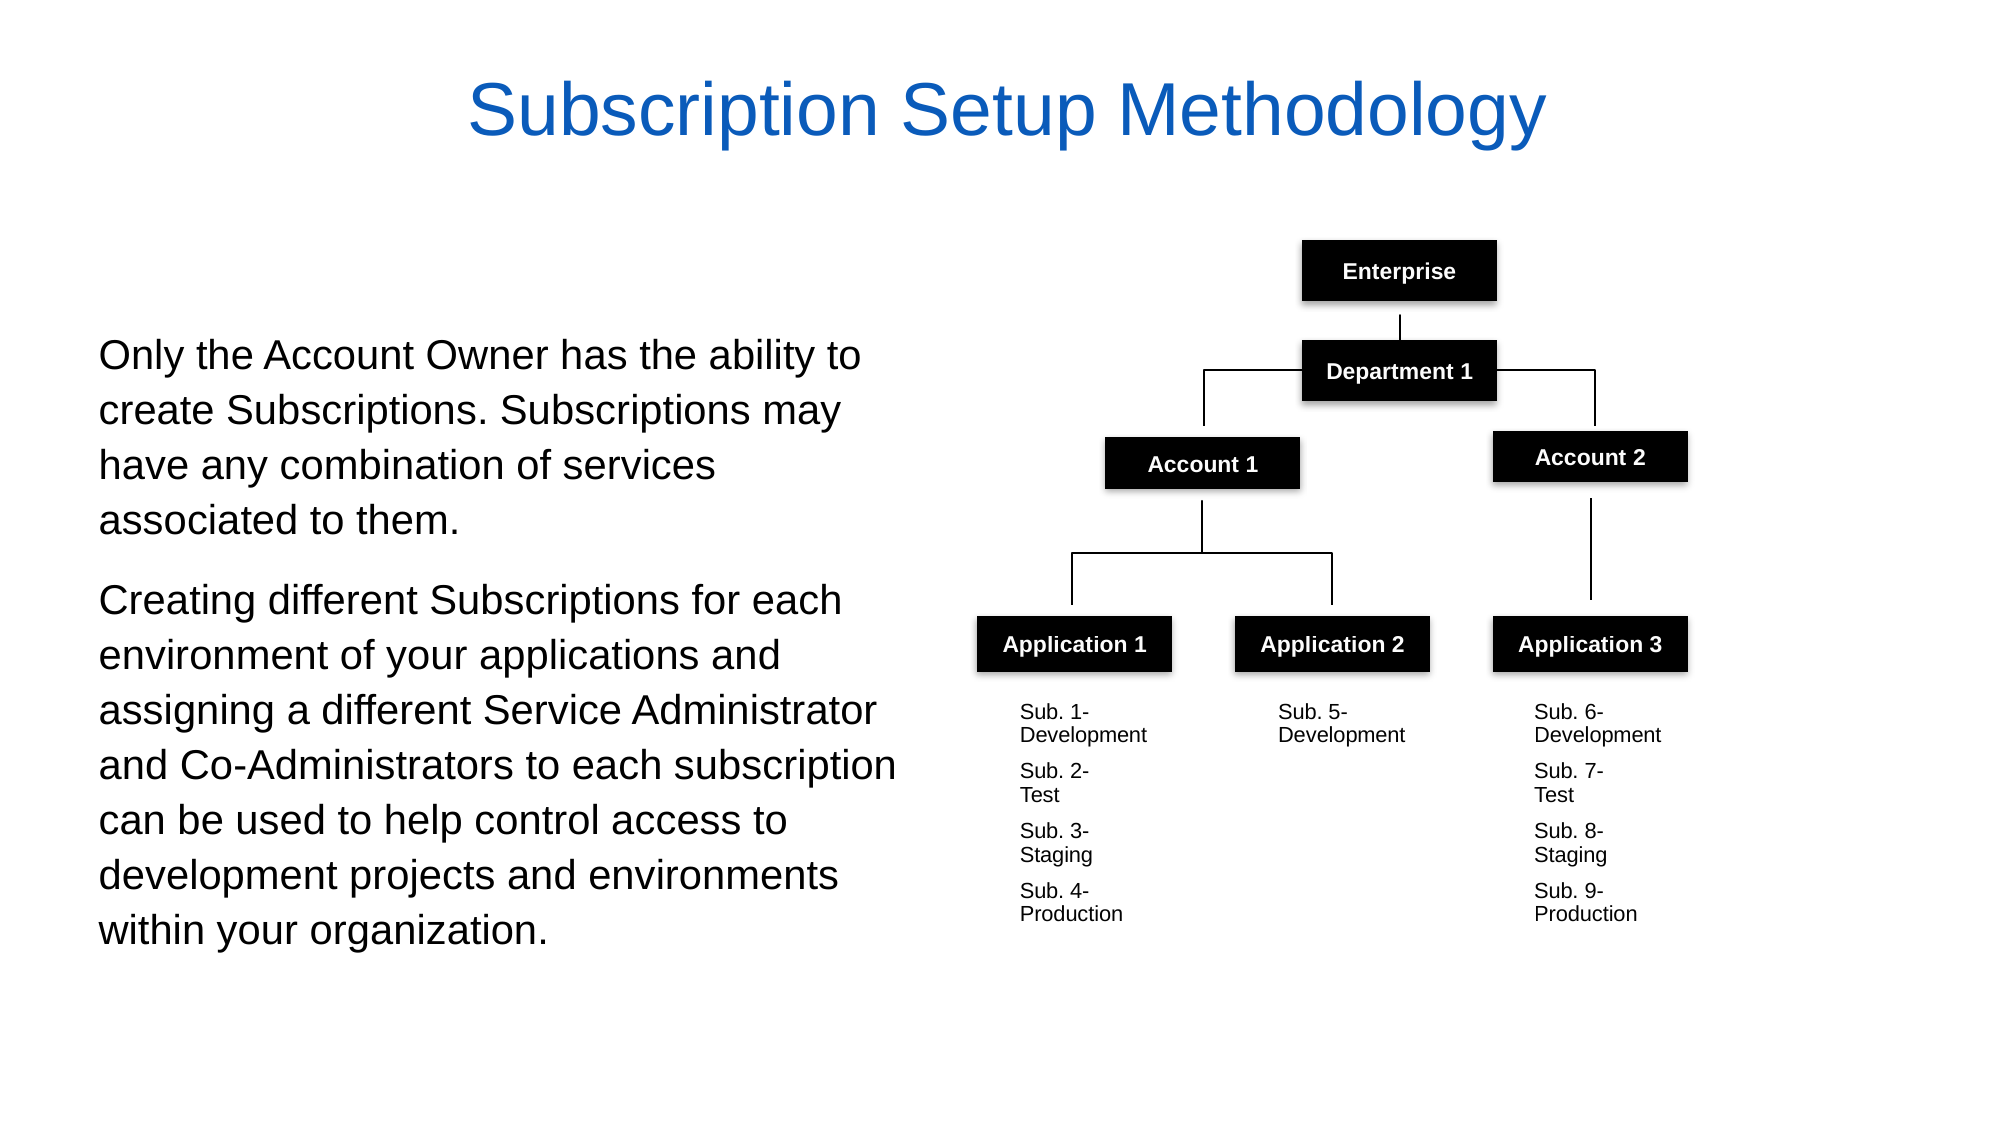

# Subscription Setup Methodology

Enterprise
Only the Account Owner has the ability to create Subscriptions. Subscriptions may have any combination of services associated to them.
Creating different Subscriptions for each environment of your applications and assigning a different Service Administrator and Co-Administrators to each subscription can be used to help control access to development projects and environments within your organization.
Department 1

Account 2
Account 1
Application 3
Application 1
Application 2
Sub. 1-
Development
Sub. 2-
Test
Sub. 3-
Staging
Sub. 4-
Production
Sub. 5-
Development
Sub. 6-
Development
Sub. 7-
Test
Sub. 8-
Staging
Sub. 9-
Production